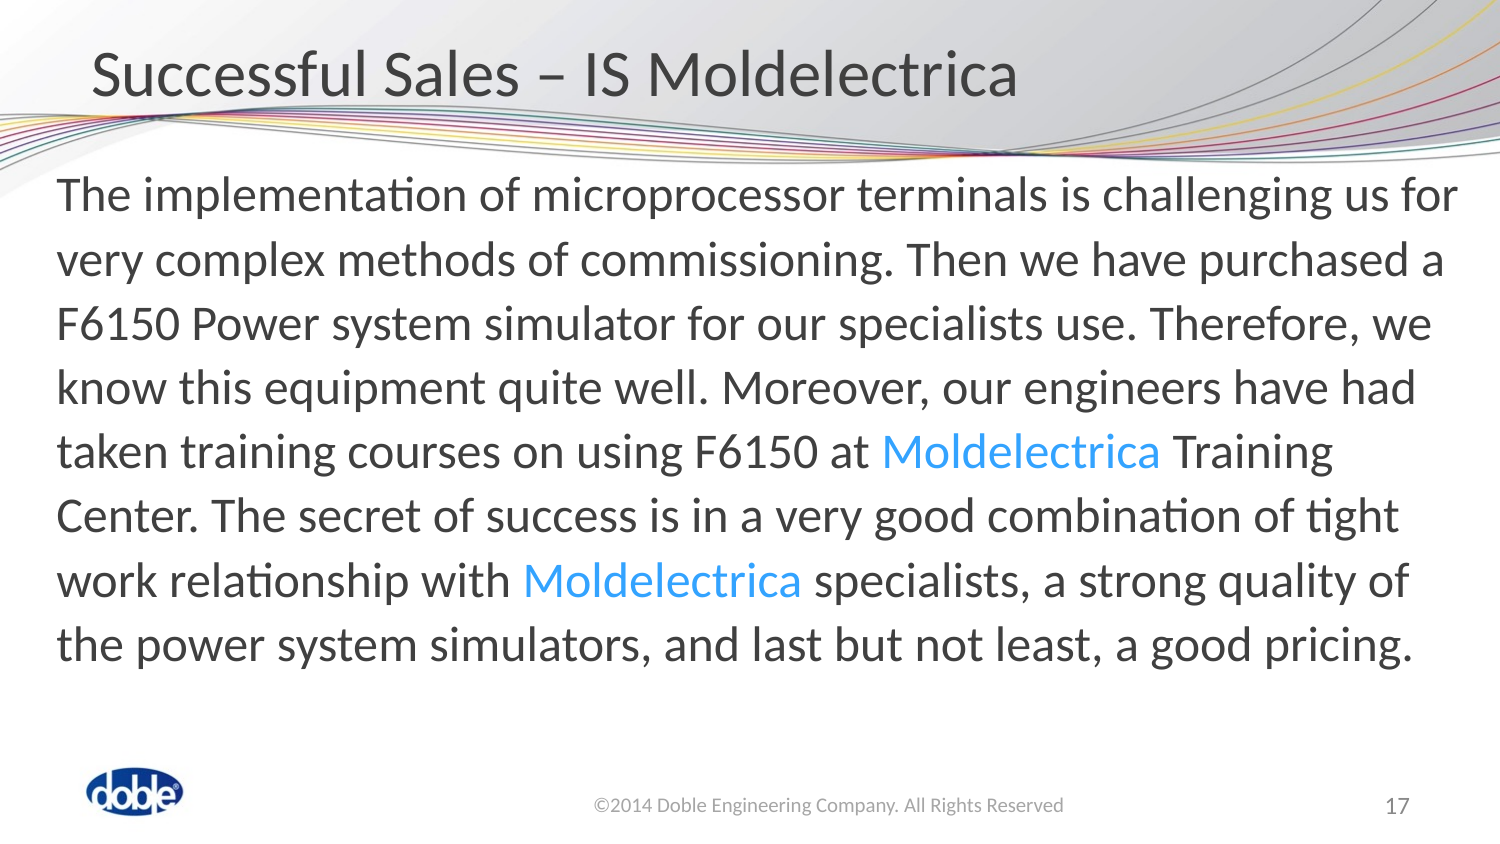

# Successful Sales – IS Moldelectrica
The implementation of microprocessor terminals is challenging us for very complex methods of commissioning. Then we have purchased a F6150 Power system simulator for our specialists use. Therefore, we know this equipment quite well. Moreover, our engineers have had taken training courses on using F6150 at Moldelectrica Training Center. The secret of success is in a very good combination of tight work relationship with Moldelectrica specialists, a strong quality of the power system simulators, and last but not least, a good pricing.

17
©2014 Doble Engineering Company. All Rights Reserved